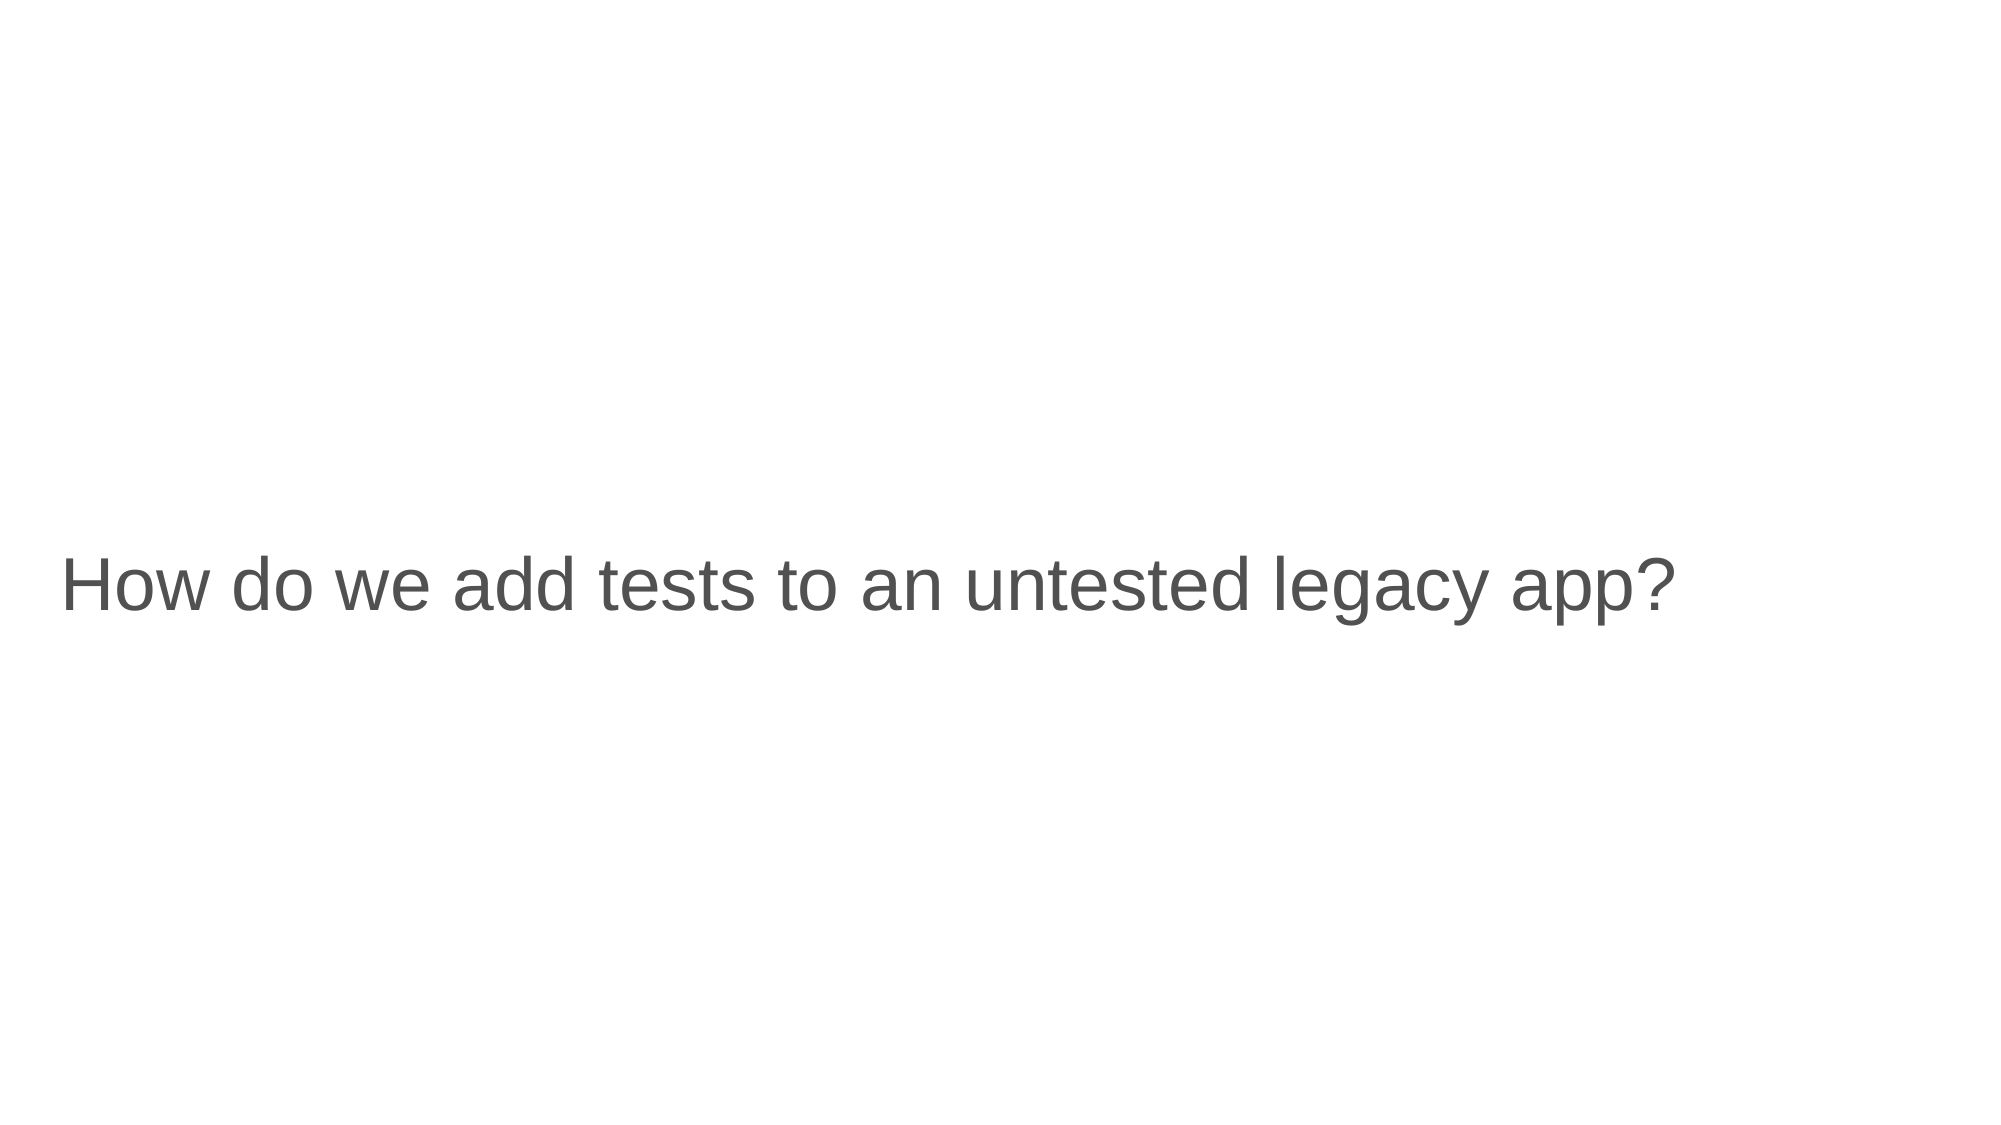

How do we add tests to an untested legacy app?